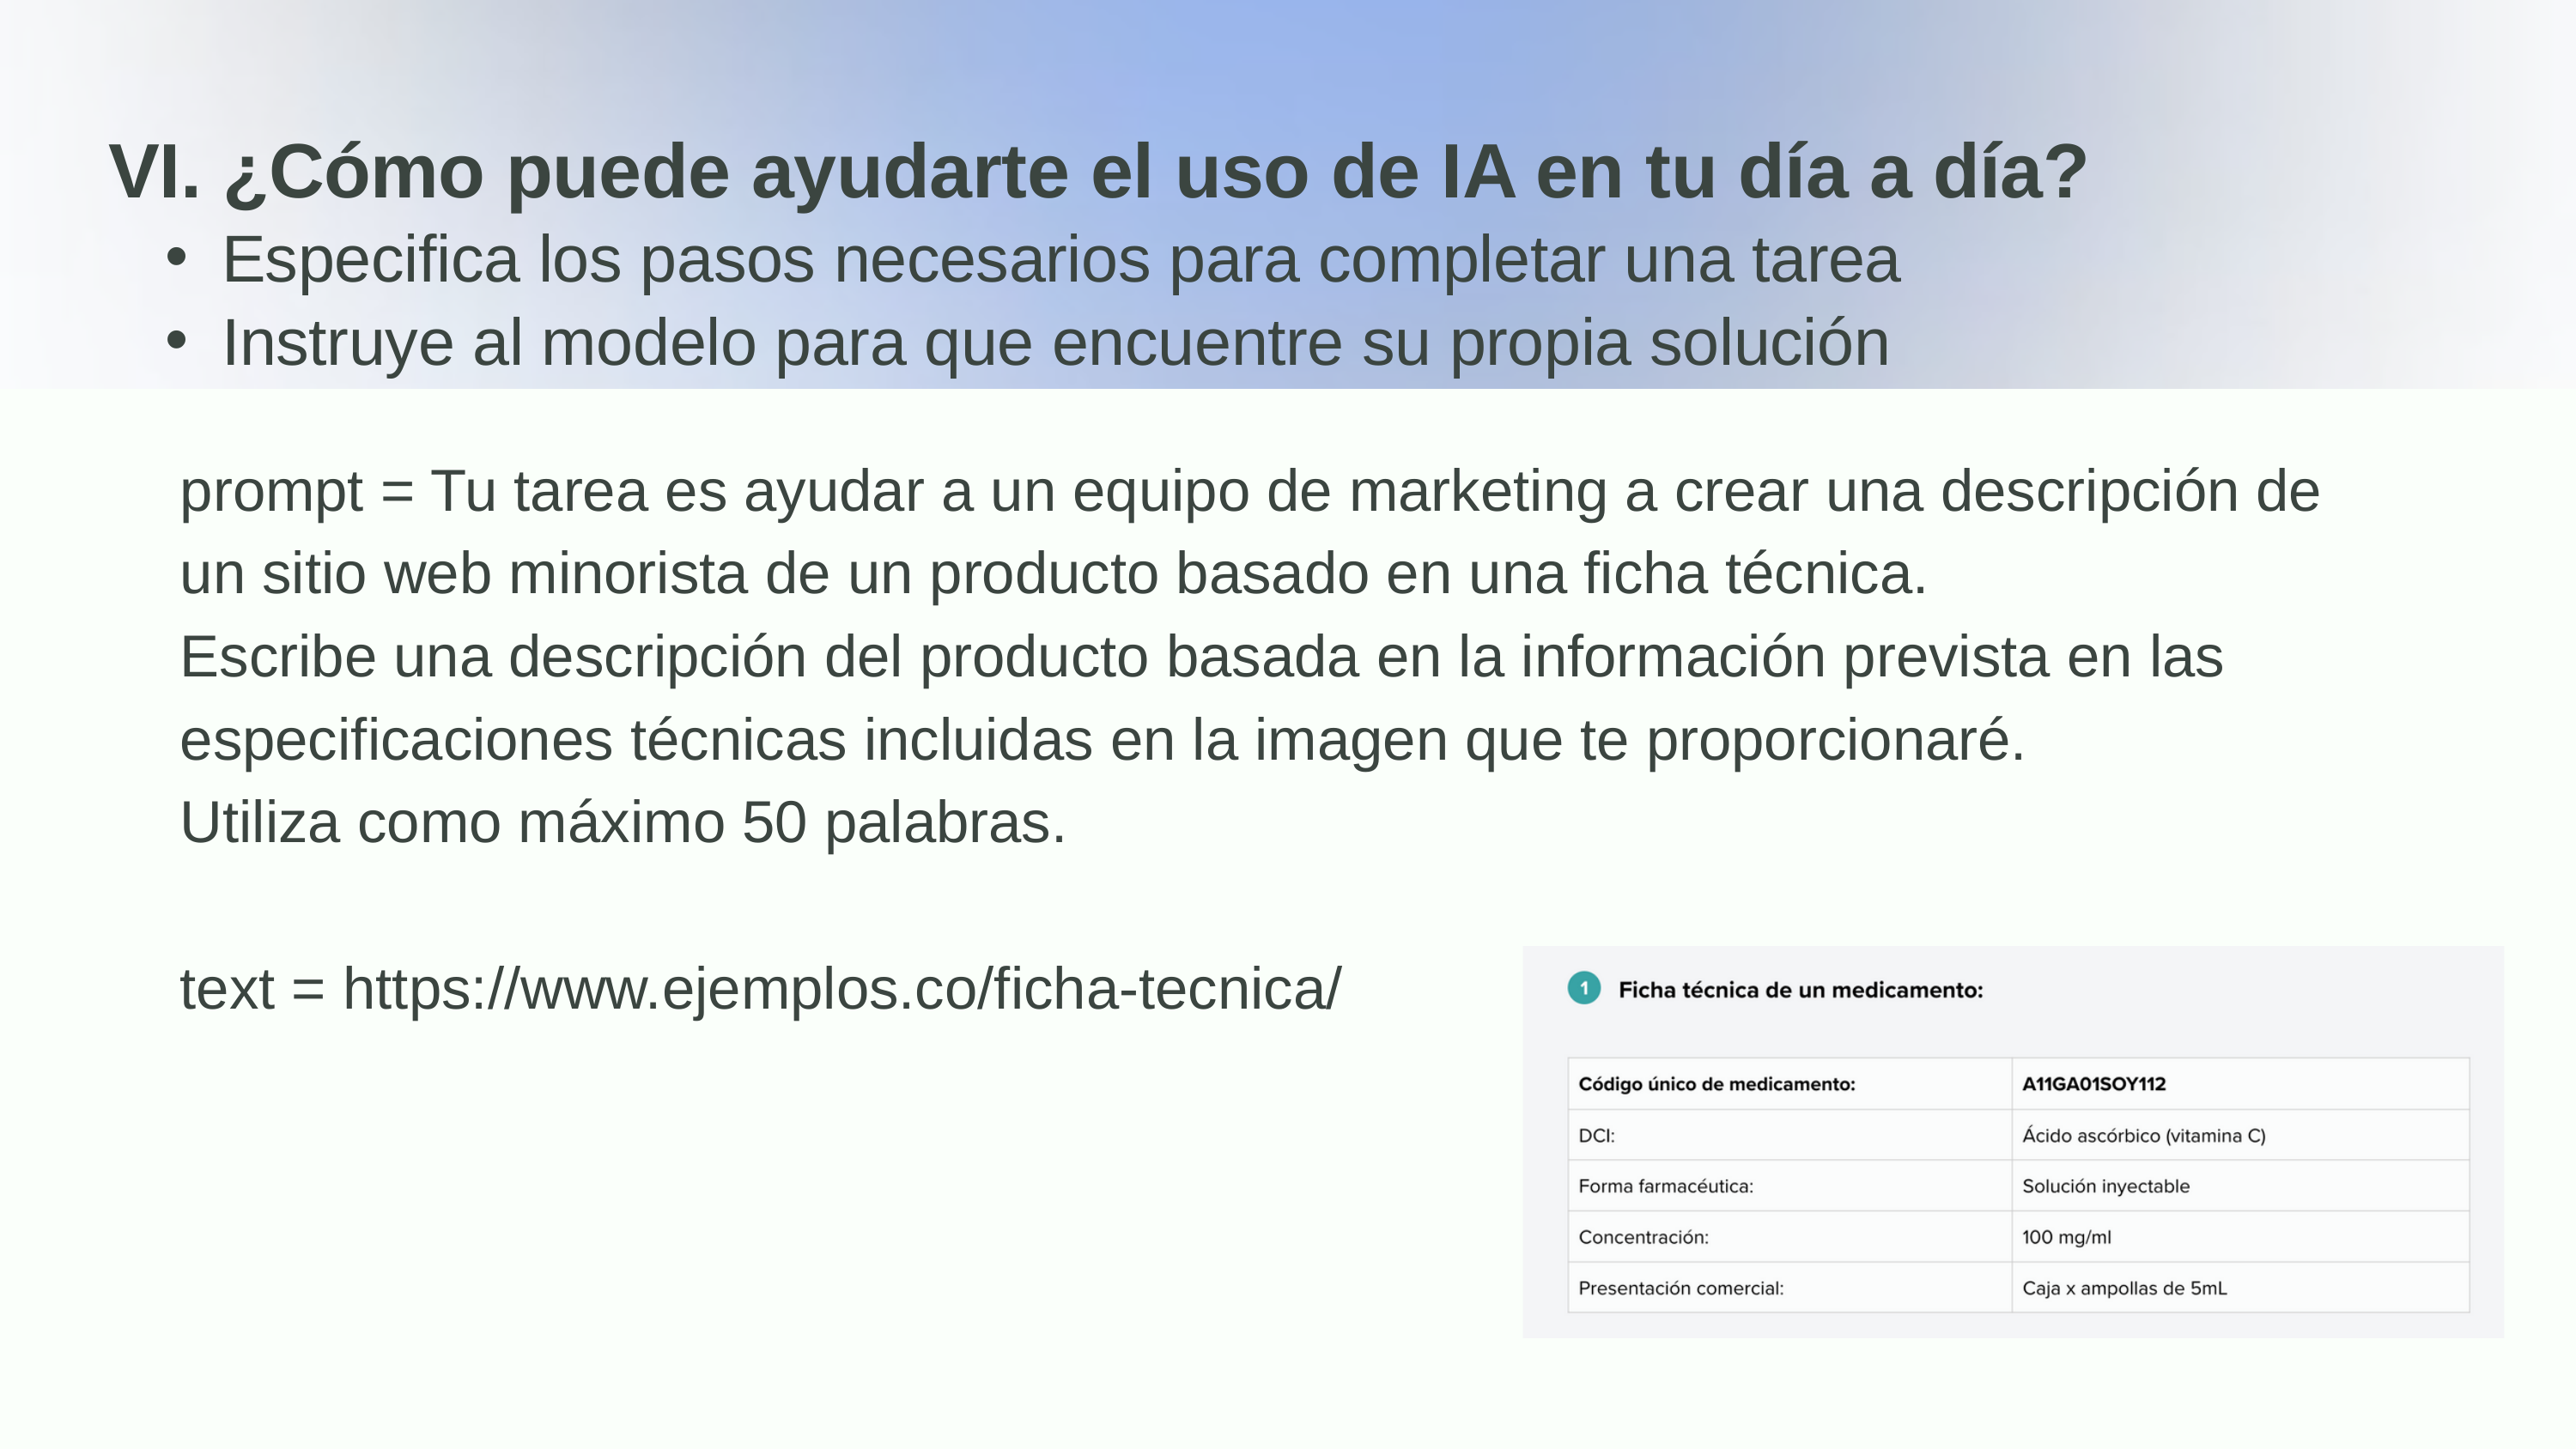

VI. ¿Cómo puede ayudarte el uso de IA en tu día a día?
Especifica los pasos necesarios para completar una tarea
Instruye al modelo para que encuentre su propia solución
prompt = Tu tarea es ayudar a un equipo de marketing a crear una descripción de un sitio web minorista de un producto basado en una ficha técnica.
Escribe una descripción del producto basada en la información prevista en las especificaciones técnicas incluidas en la imagen que te proporcionaré.
Utiliza como máximo 50 palabras.

text = https://www.ejemplos.co/ficha-tecnica/